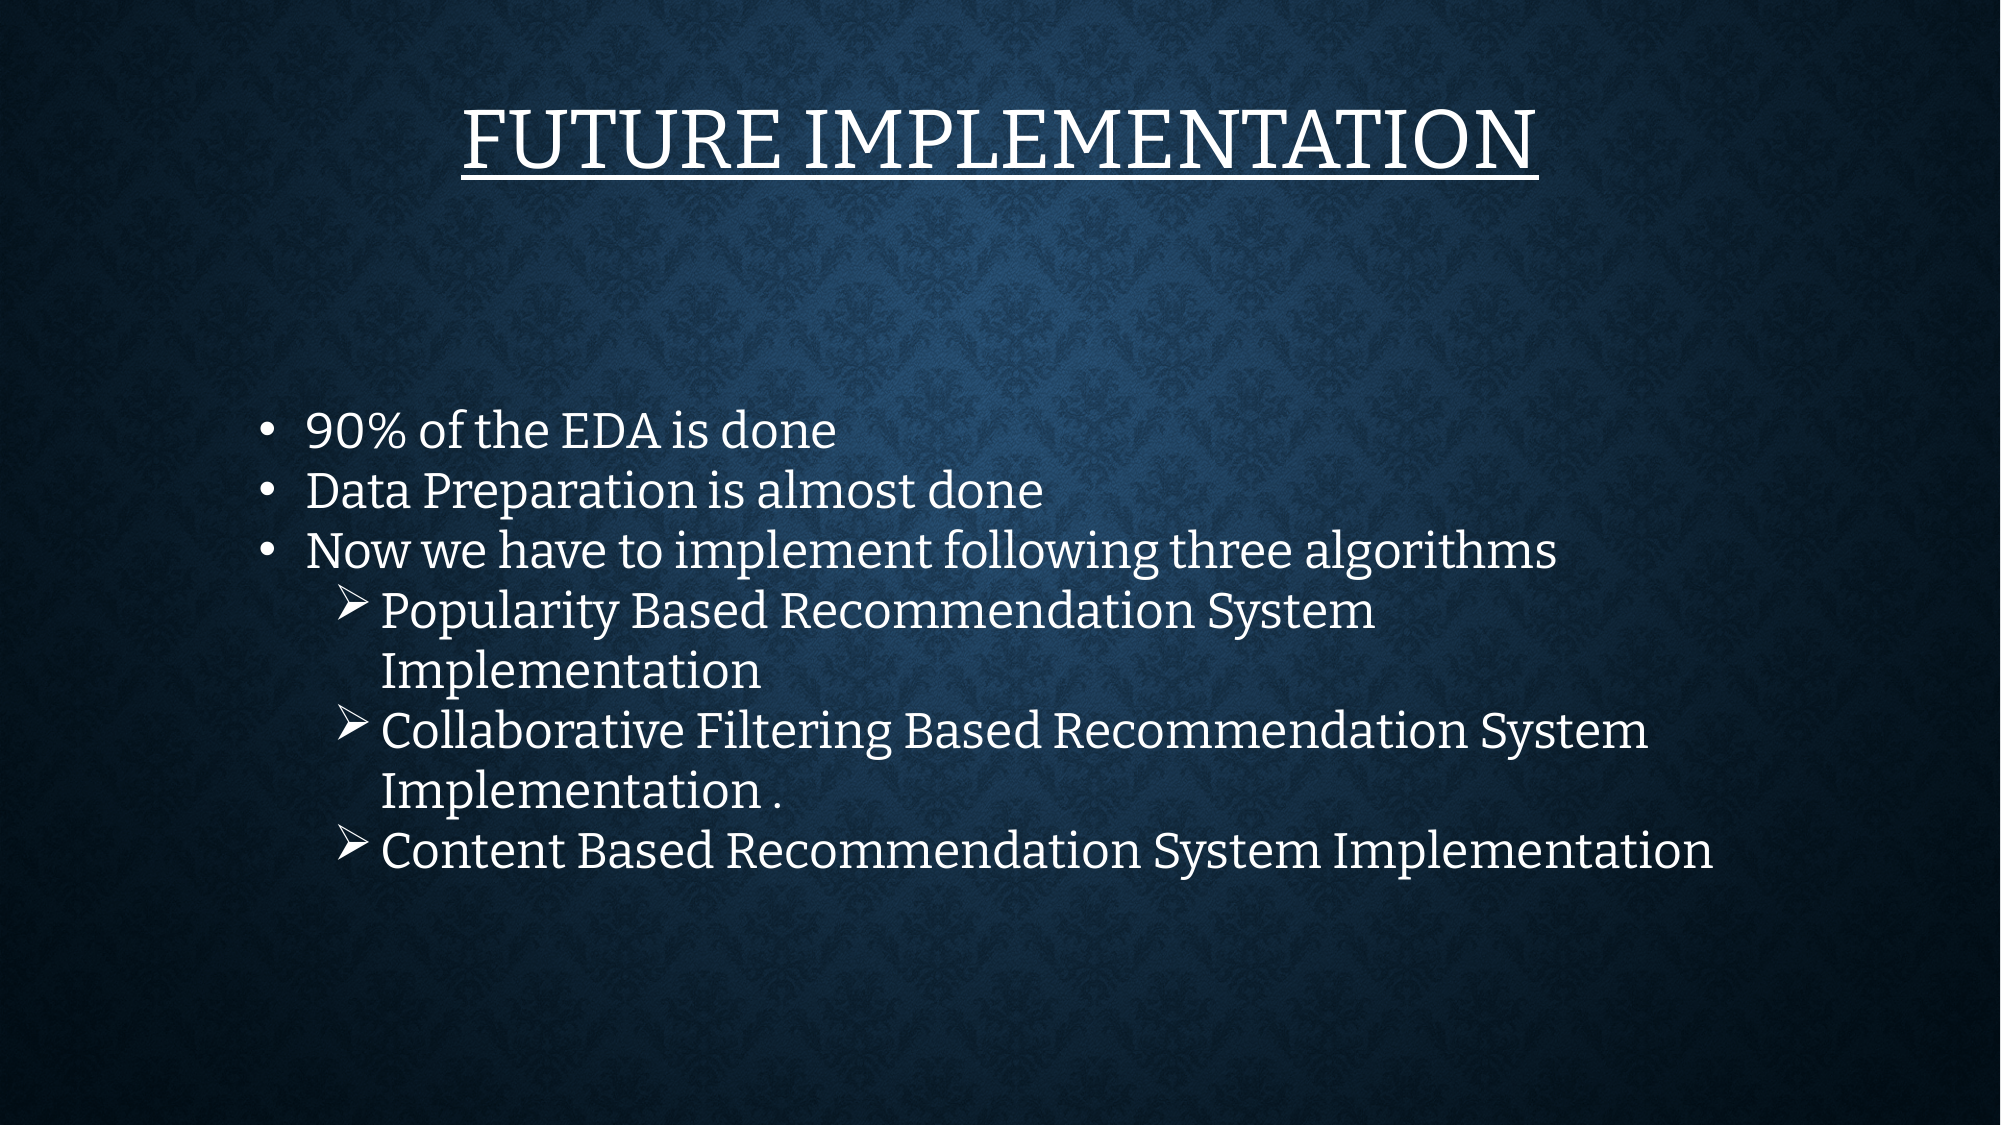

FUTURE IMPLEMENTATION
90% of the EDA is done
Data Preparation is almost done
Now we have to implement following three algorithms
Popularity Based Recommendation System Implementation
Collaborative Filtering Based Recommendation System Implementation .
Content Based Recommendation System Implementation